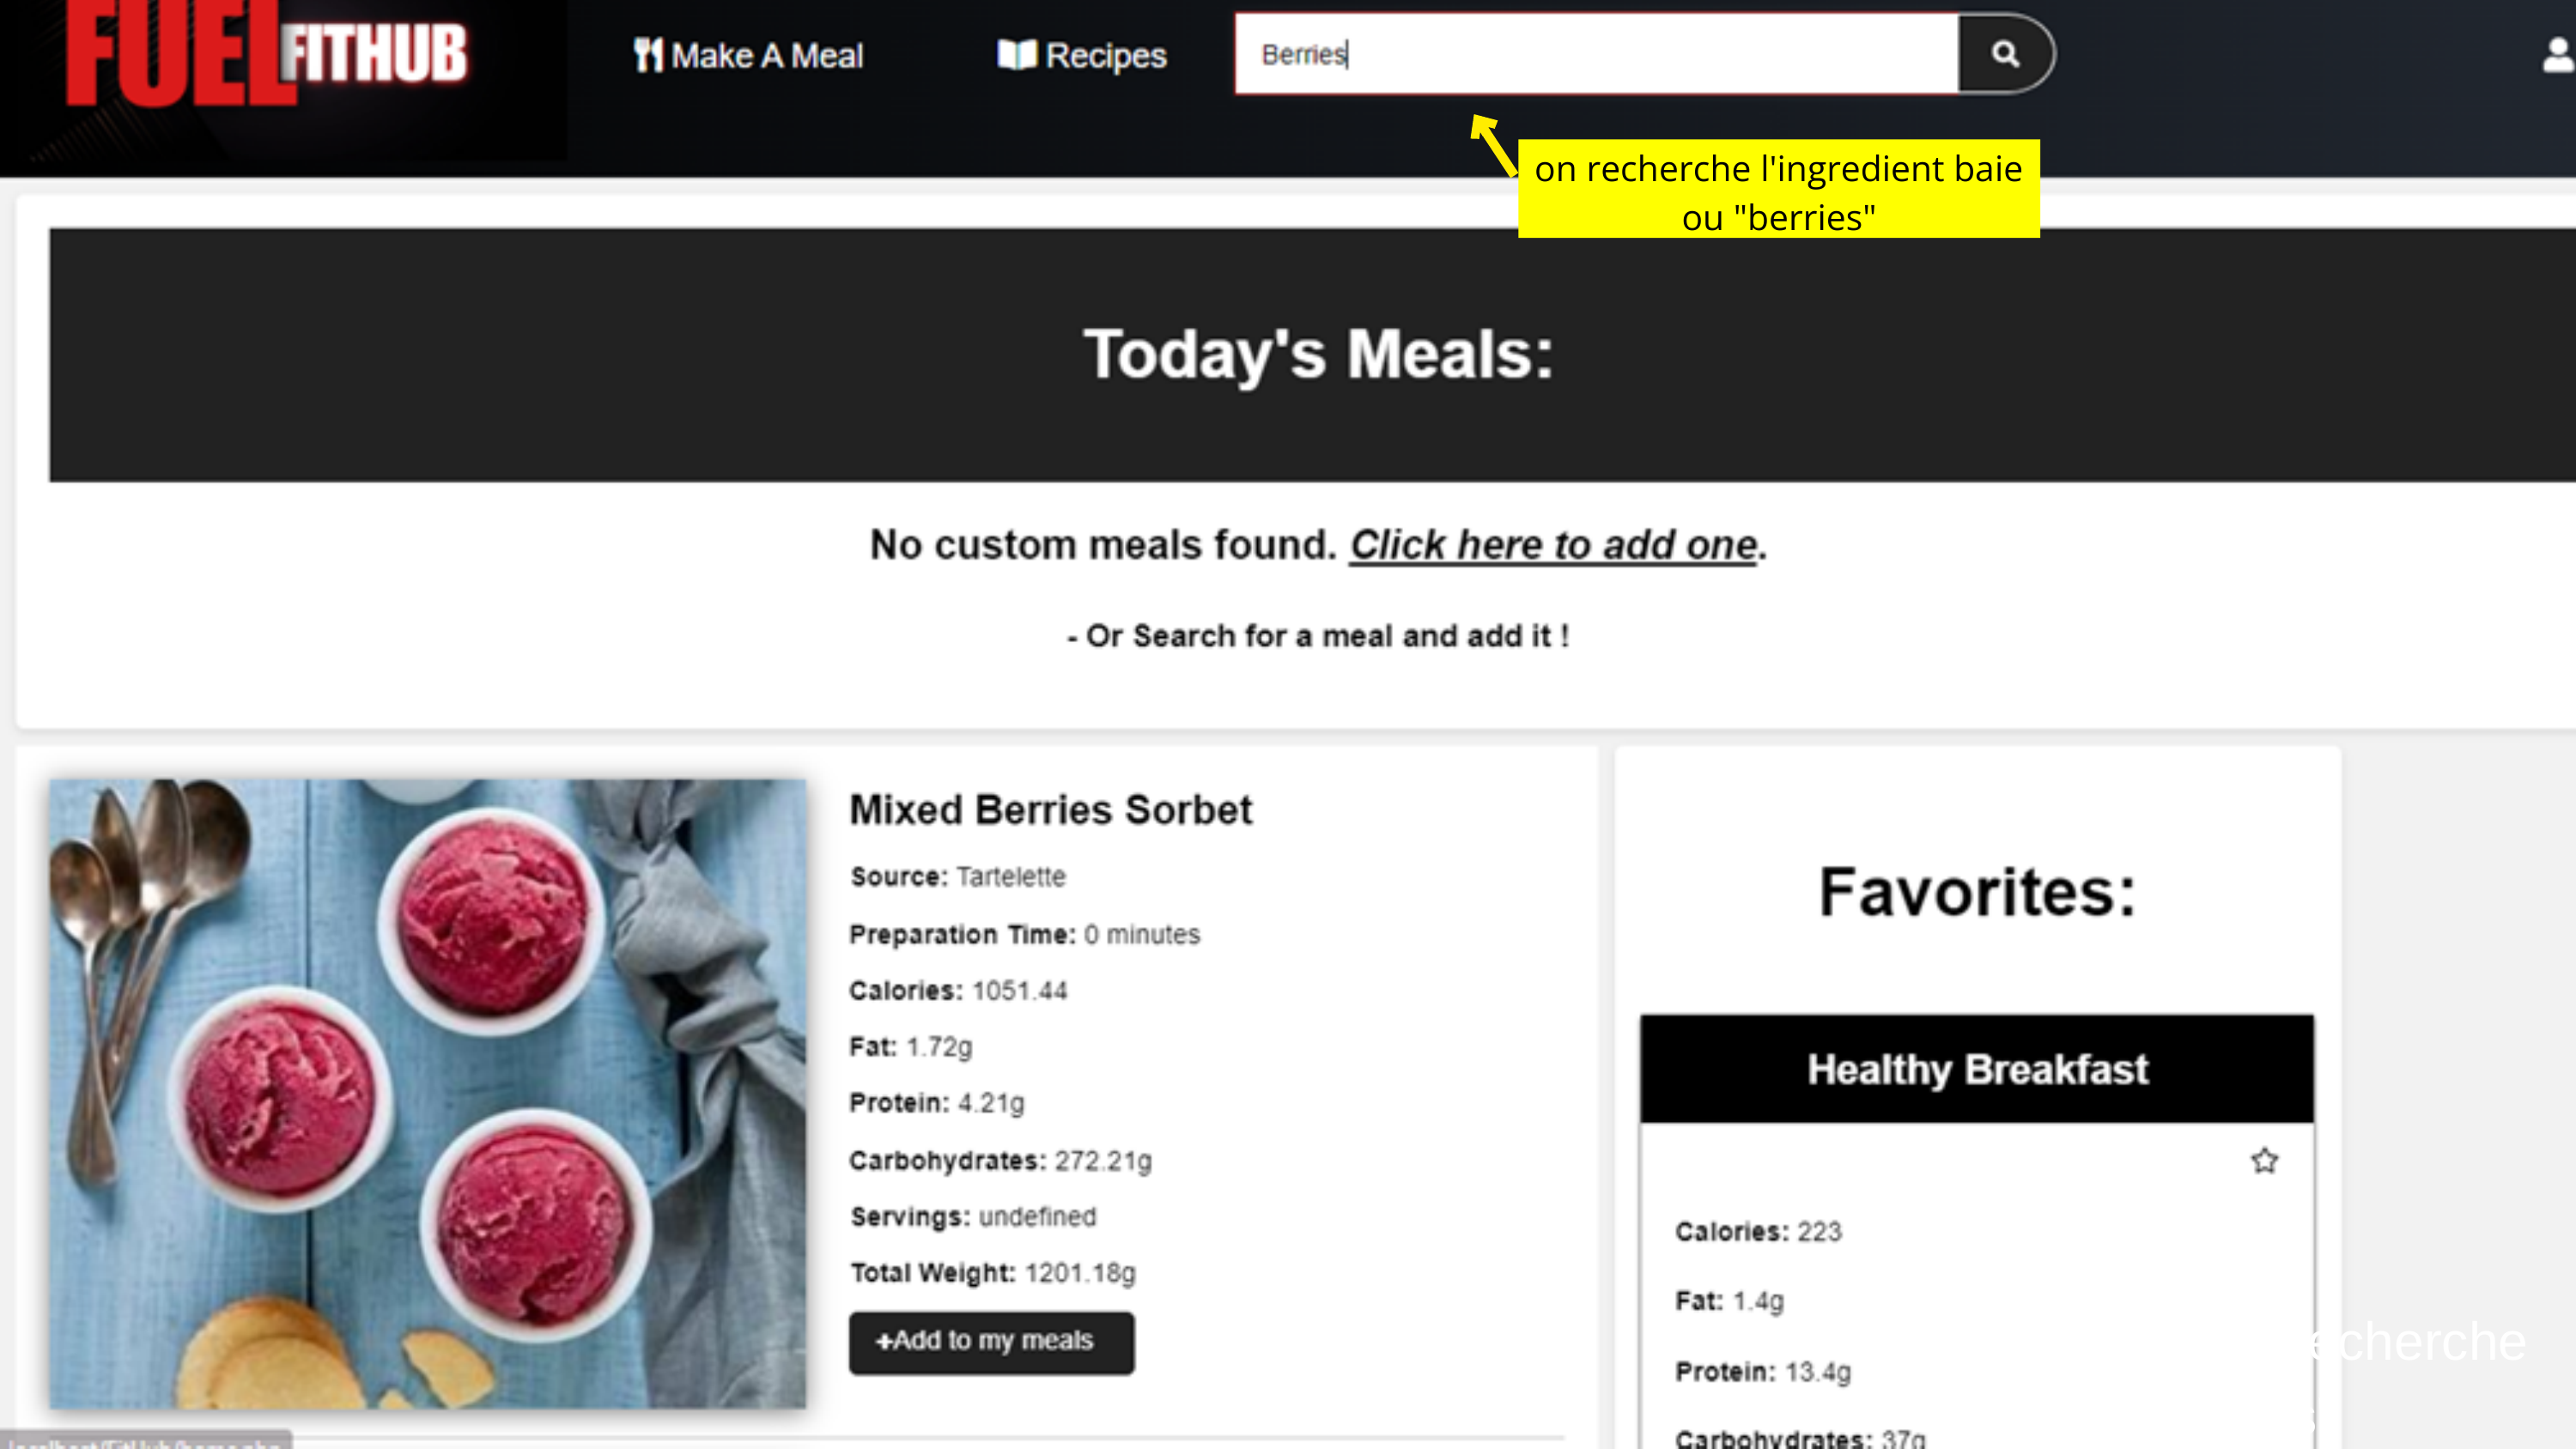

on recherche l'ingredient baie ou "berries"
Resultats du recherche
"baies"
17